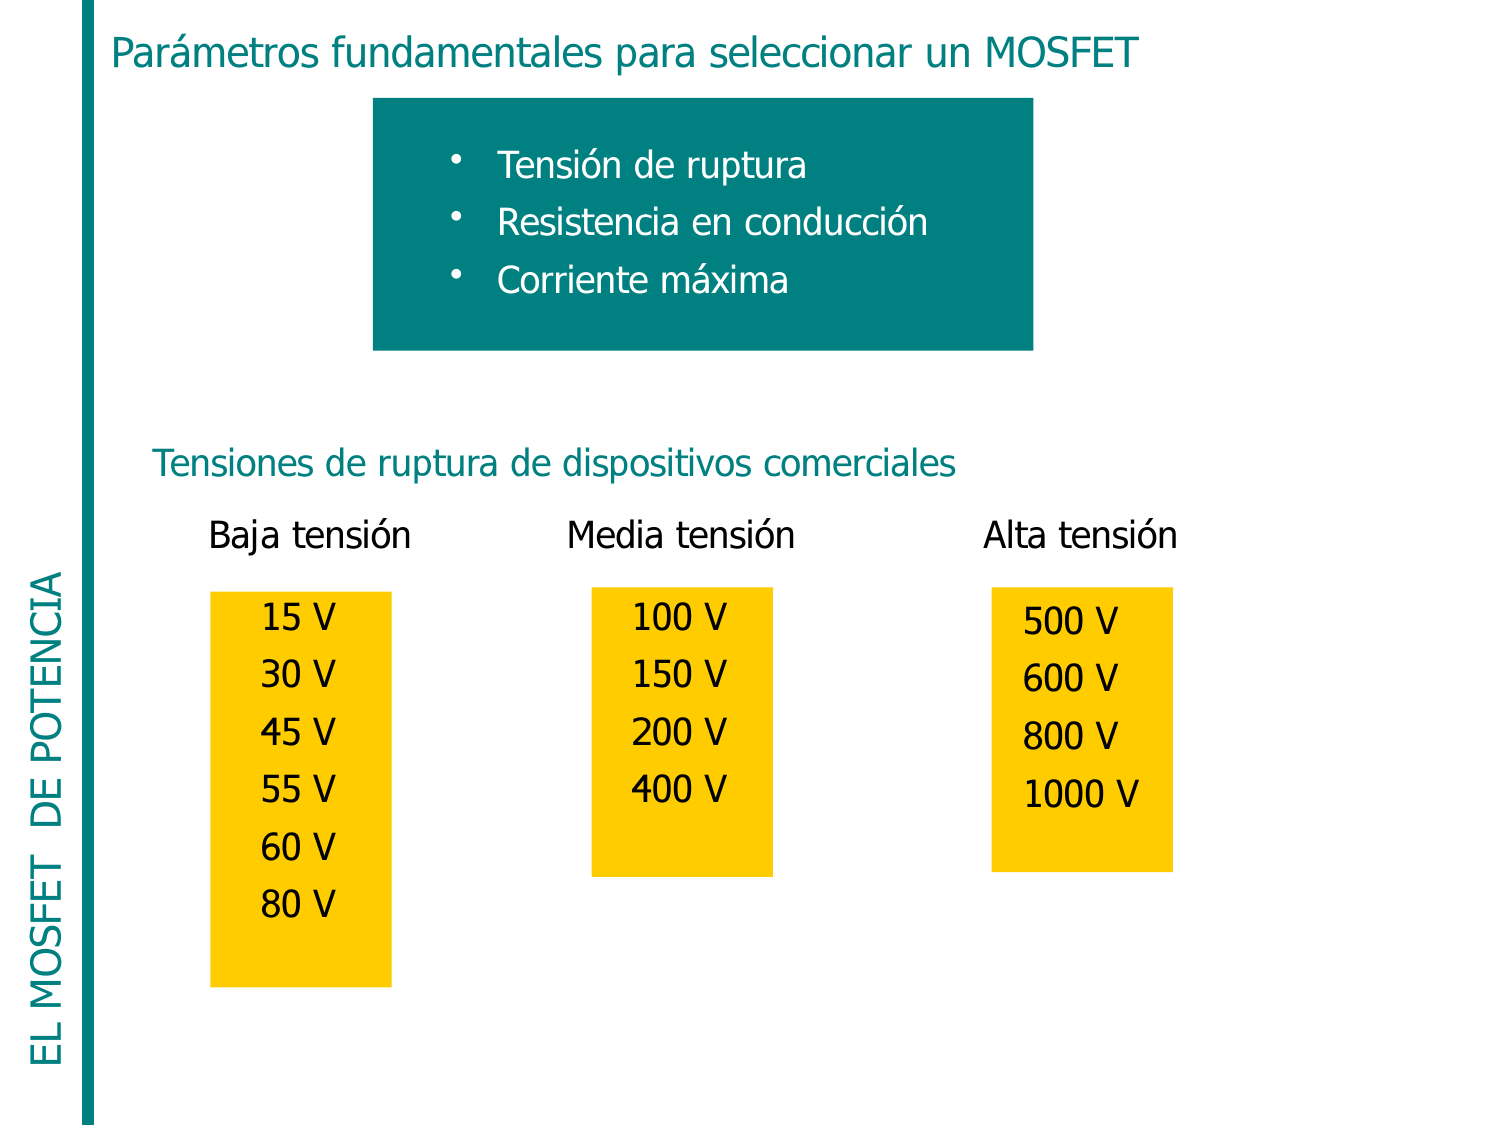

Parámetros fundamentales para seleccionar un MOSFET

 Tensión de ruptura
 Resistencia en conducción
 Corriente máxima
Tensiones de ruptura de dispositivos comerciales
Baja tensión
Media tensión
Alta tensión
EL MOSFET  DE POTENCIA
15 V
30 V
45 V
55 V
60 V
80 V
100 V
150 V
200 V
400 V

500 V
600 V
800 V
1000 V